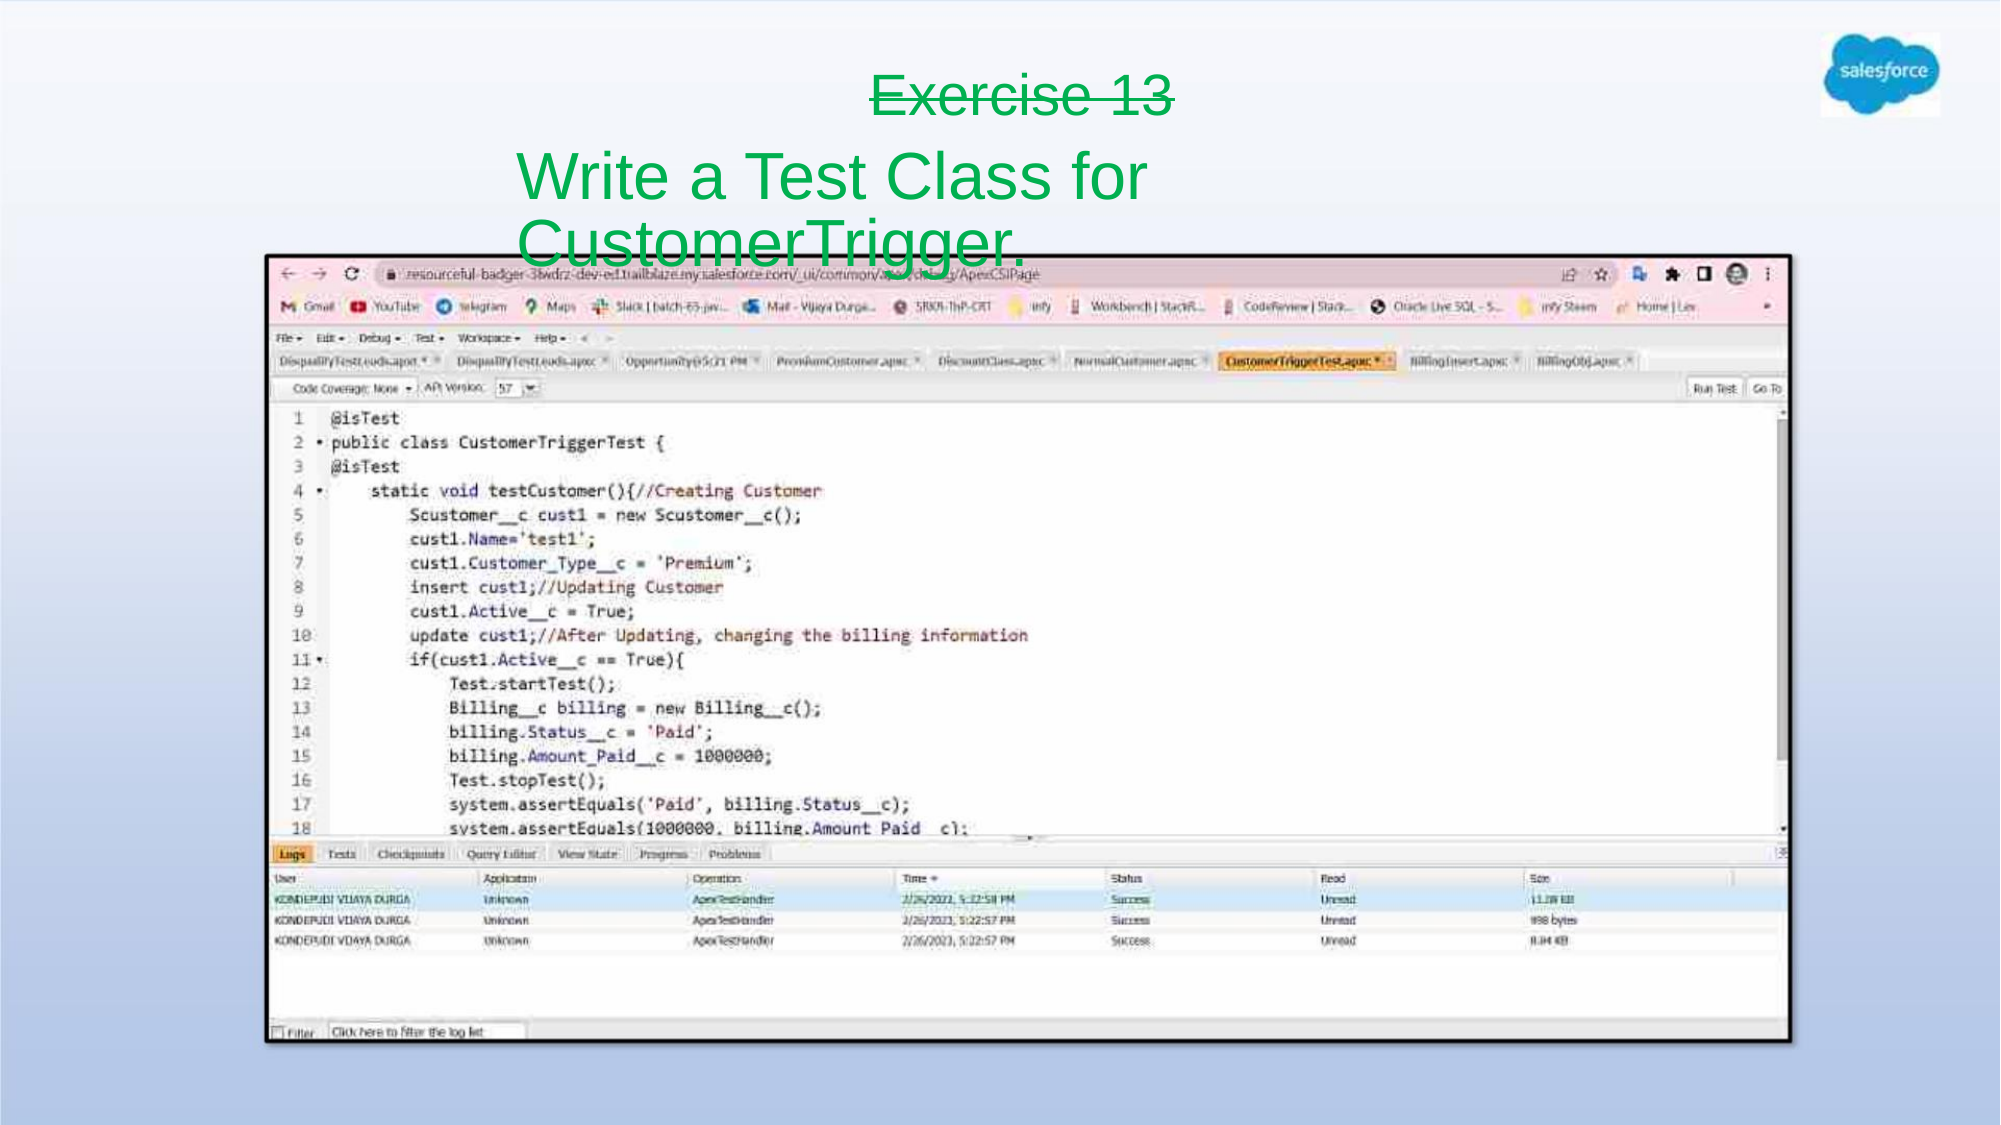

Exercise 13
Write a Test Class for CustomerTrigger.